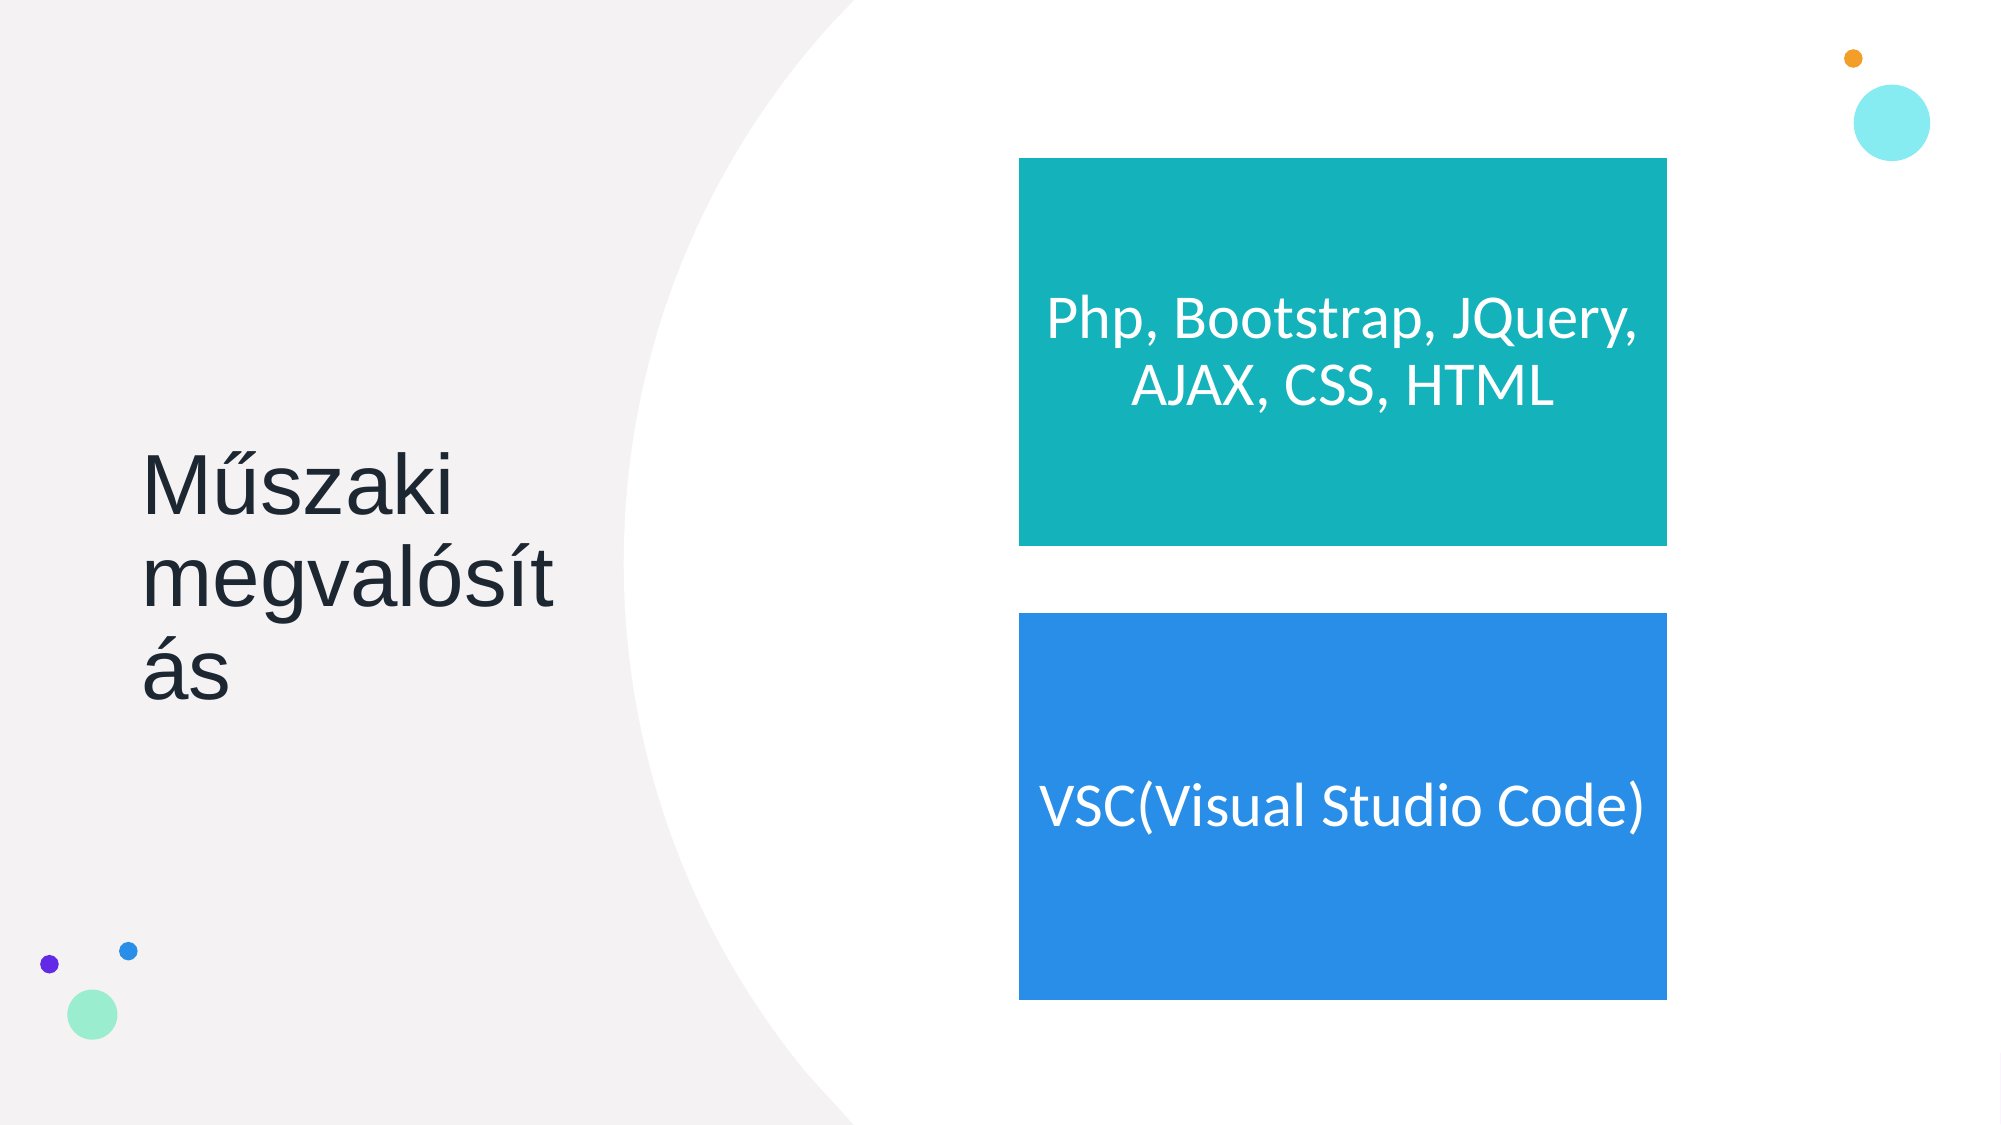

# Műszaki megvalósítás
Php, Bootstrap, JQuery, AJAX, CSS, HTML
VSC(Visual Studio Code)